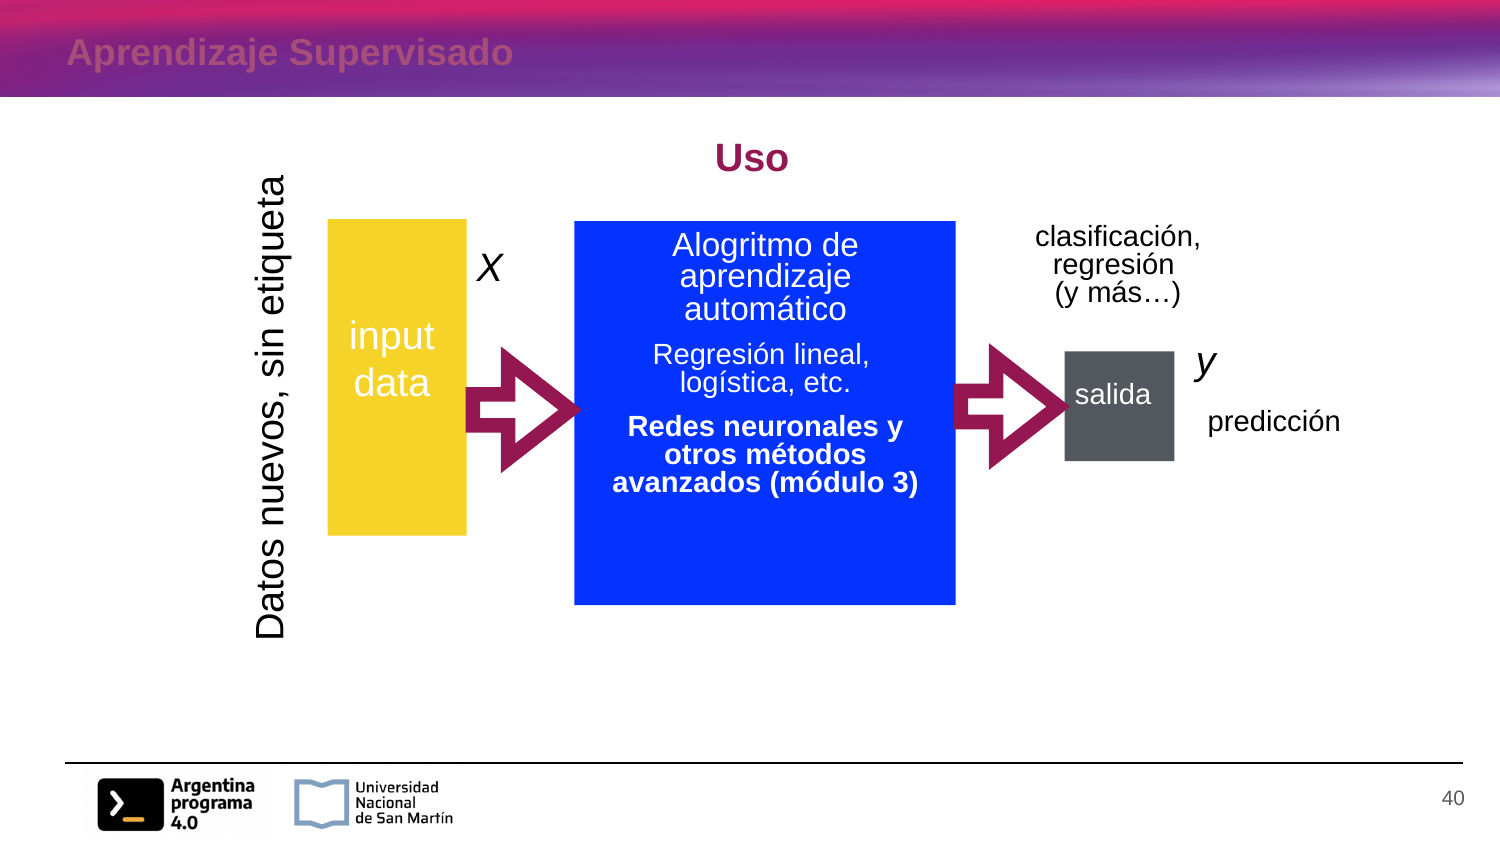

# Aprendizaje Supervisado
Uso

clasificación,
regresión
(y más…)

Alogritmo de aprendizaje automático

Regresión lineal,
logística, etc.

Redes neuronales y otros métodos avanzados (módulo 3)
X
input
data
y

Datos nuevos, sin etiqueta

salida
predicción
40